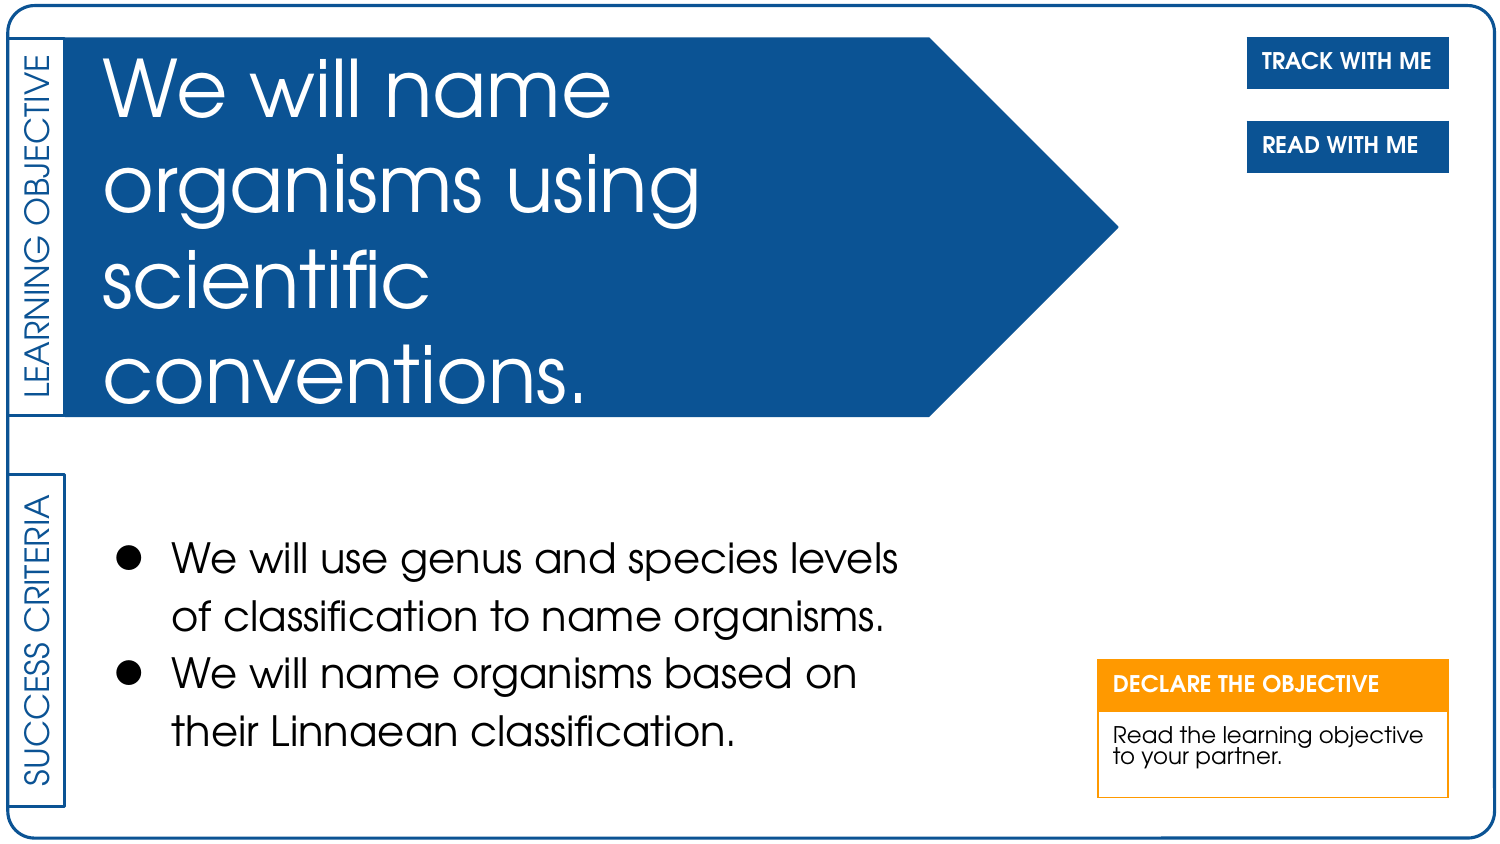

| TRACK WITH ME |
| --- |
# We will name organisms using scientific conventions.
| READ WITH ME |
| --- |
We will use genus and species levels of classification to name organisms.
We will name organisms based on their Linnaean classification.
| DECLARE THE OBJECTIVE |
| --- |
| Read the learning objective to your partner. |